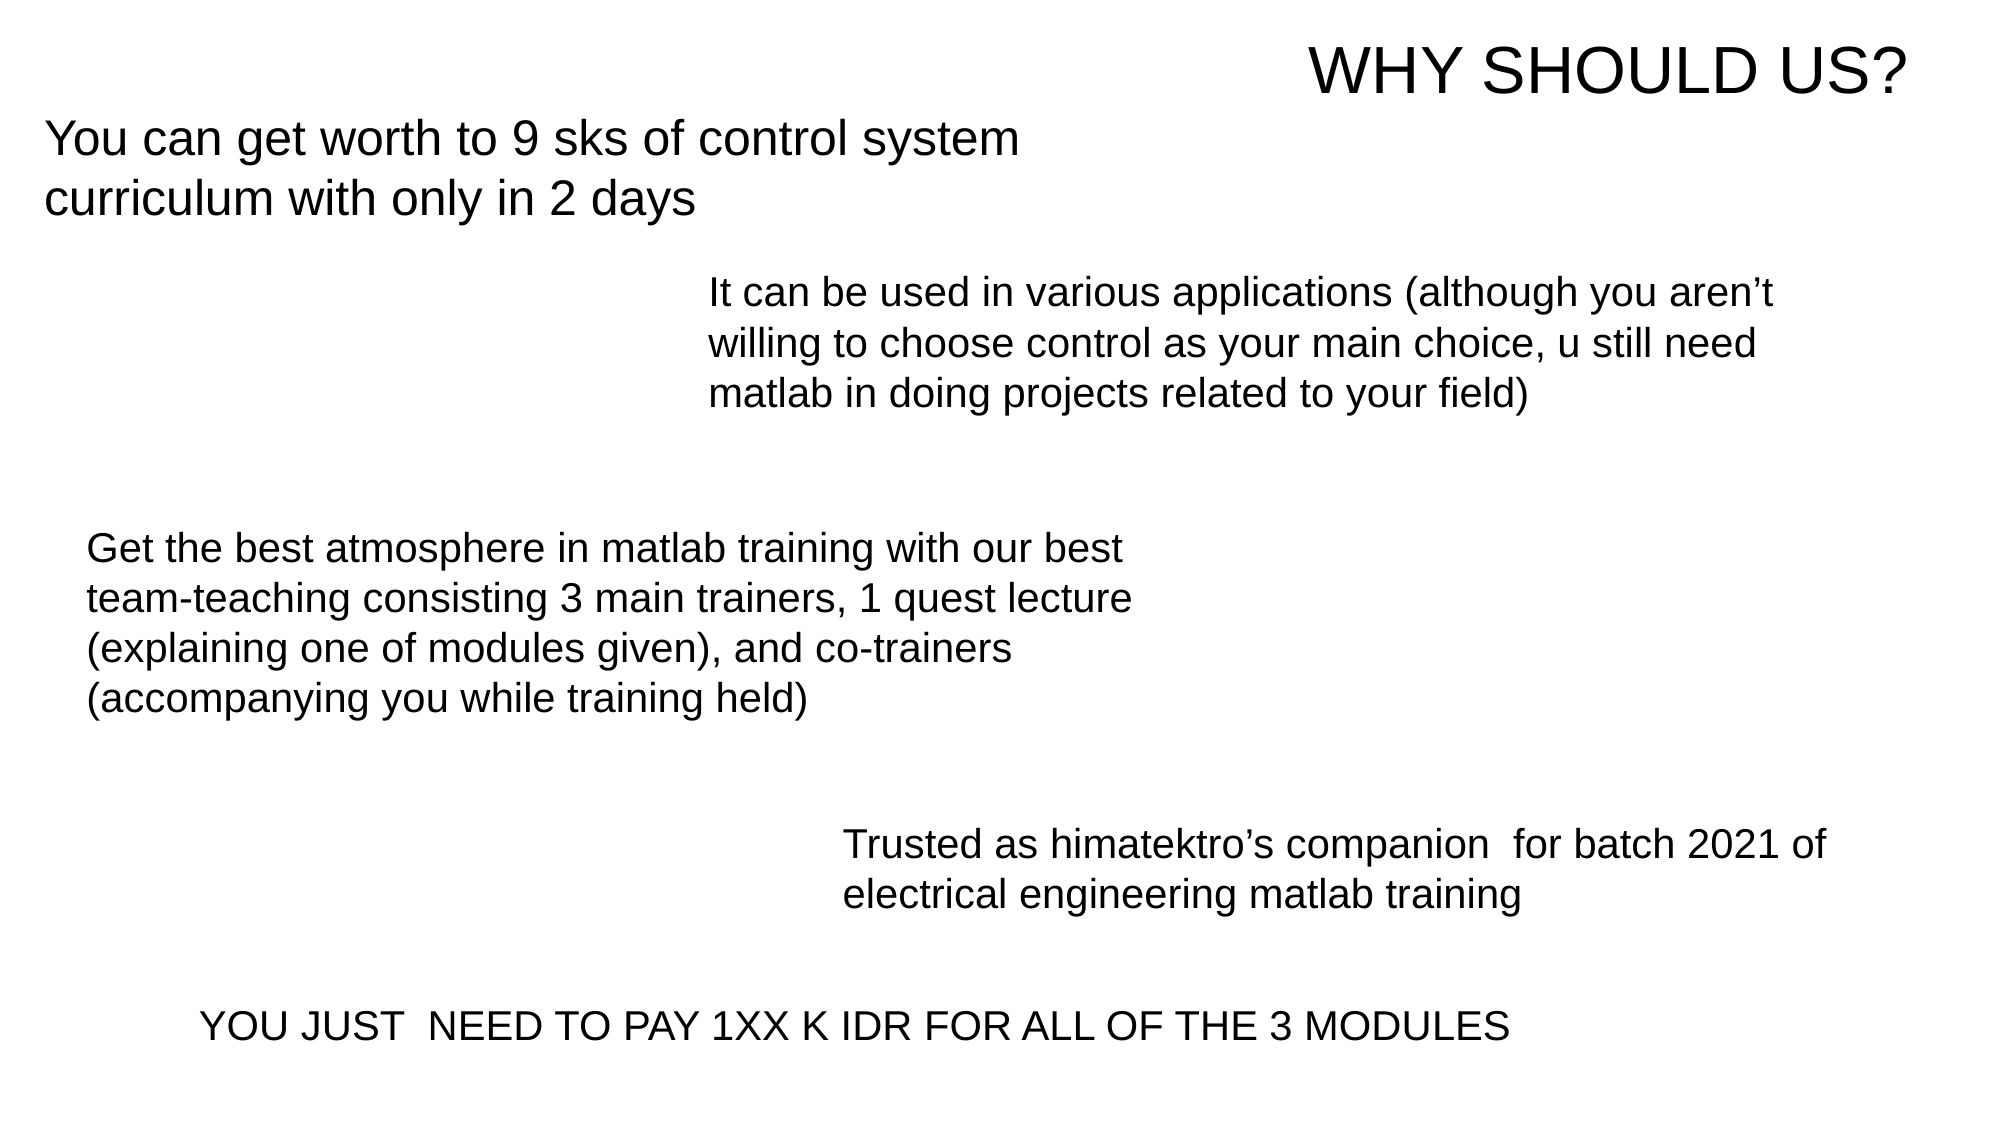

WHY SHOULD US?
You can get worth to 9 sks of control system curriculum with only in 2 days
It can be used in various applications (although you aren’t willing to choose control as your main choice, u still need matlab in doing projects related to your field)
Get the best atmosphere in matlab training with our best team-teaching consisting 3 main trainers, 1 quest lecture (explaining one of modules given), and co-trainers (accompanying you while training held)
Trusted as himatektro’s companion  for batch 2021 of electrical engineering matlab training
YOU JUST  NEED TO PAY 1XX K IDR FOR ALL OF THE 3 MODULES